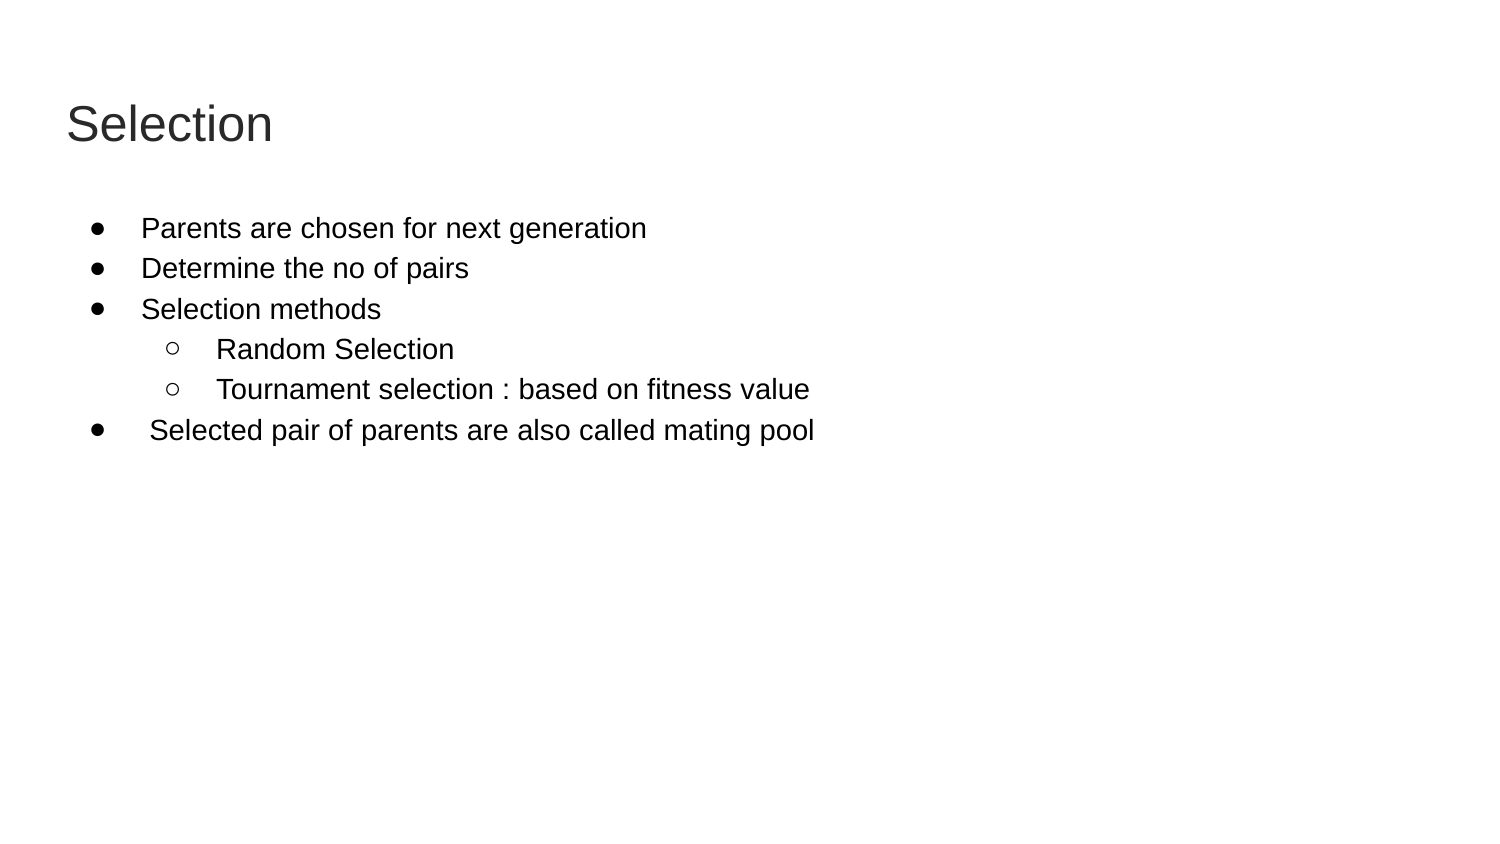

# Selection
Parents are chosen for next generation
Determine the no of pairs
Selection methods
Random Selection
Tournament selection : based on fitness value
 Selected pair of parents are also called mating pool